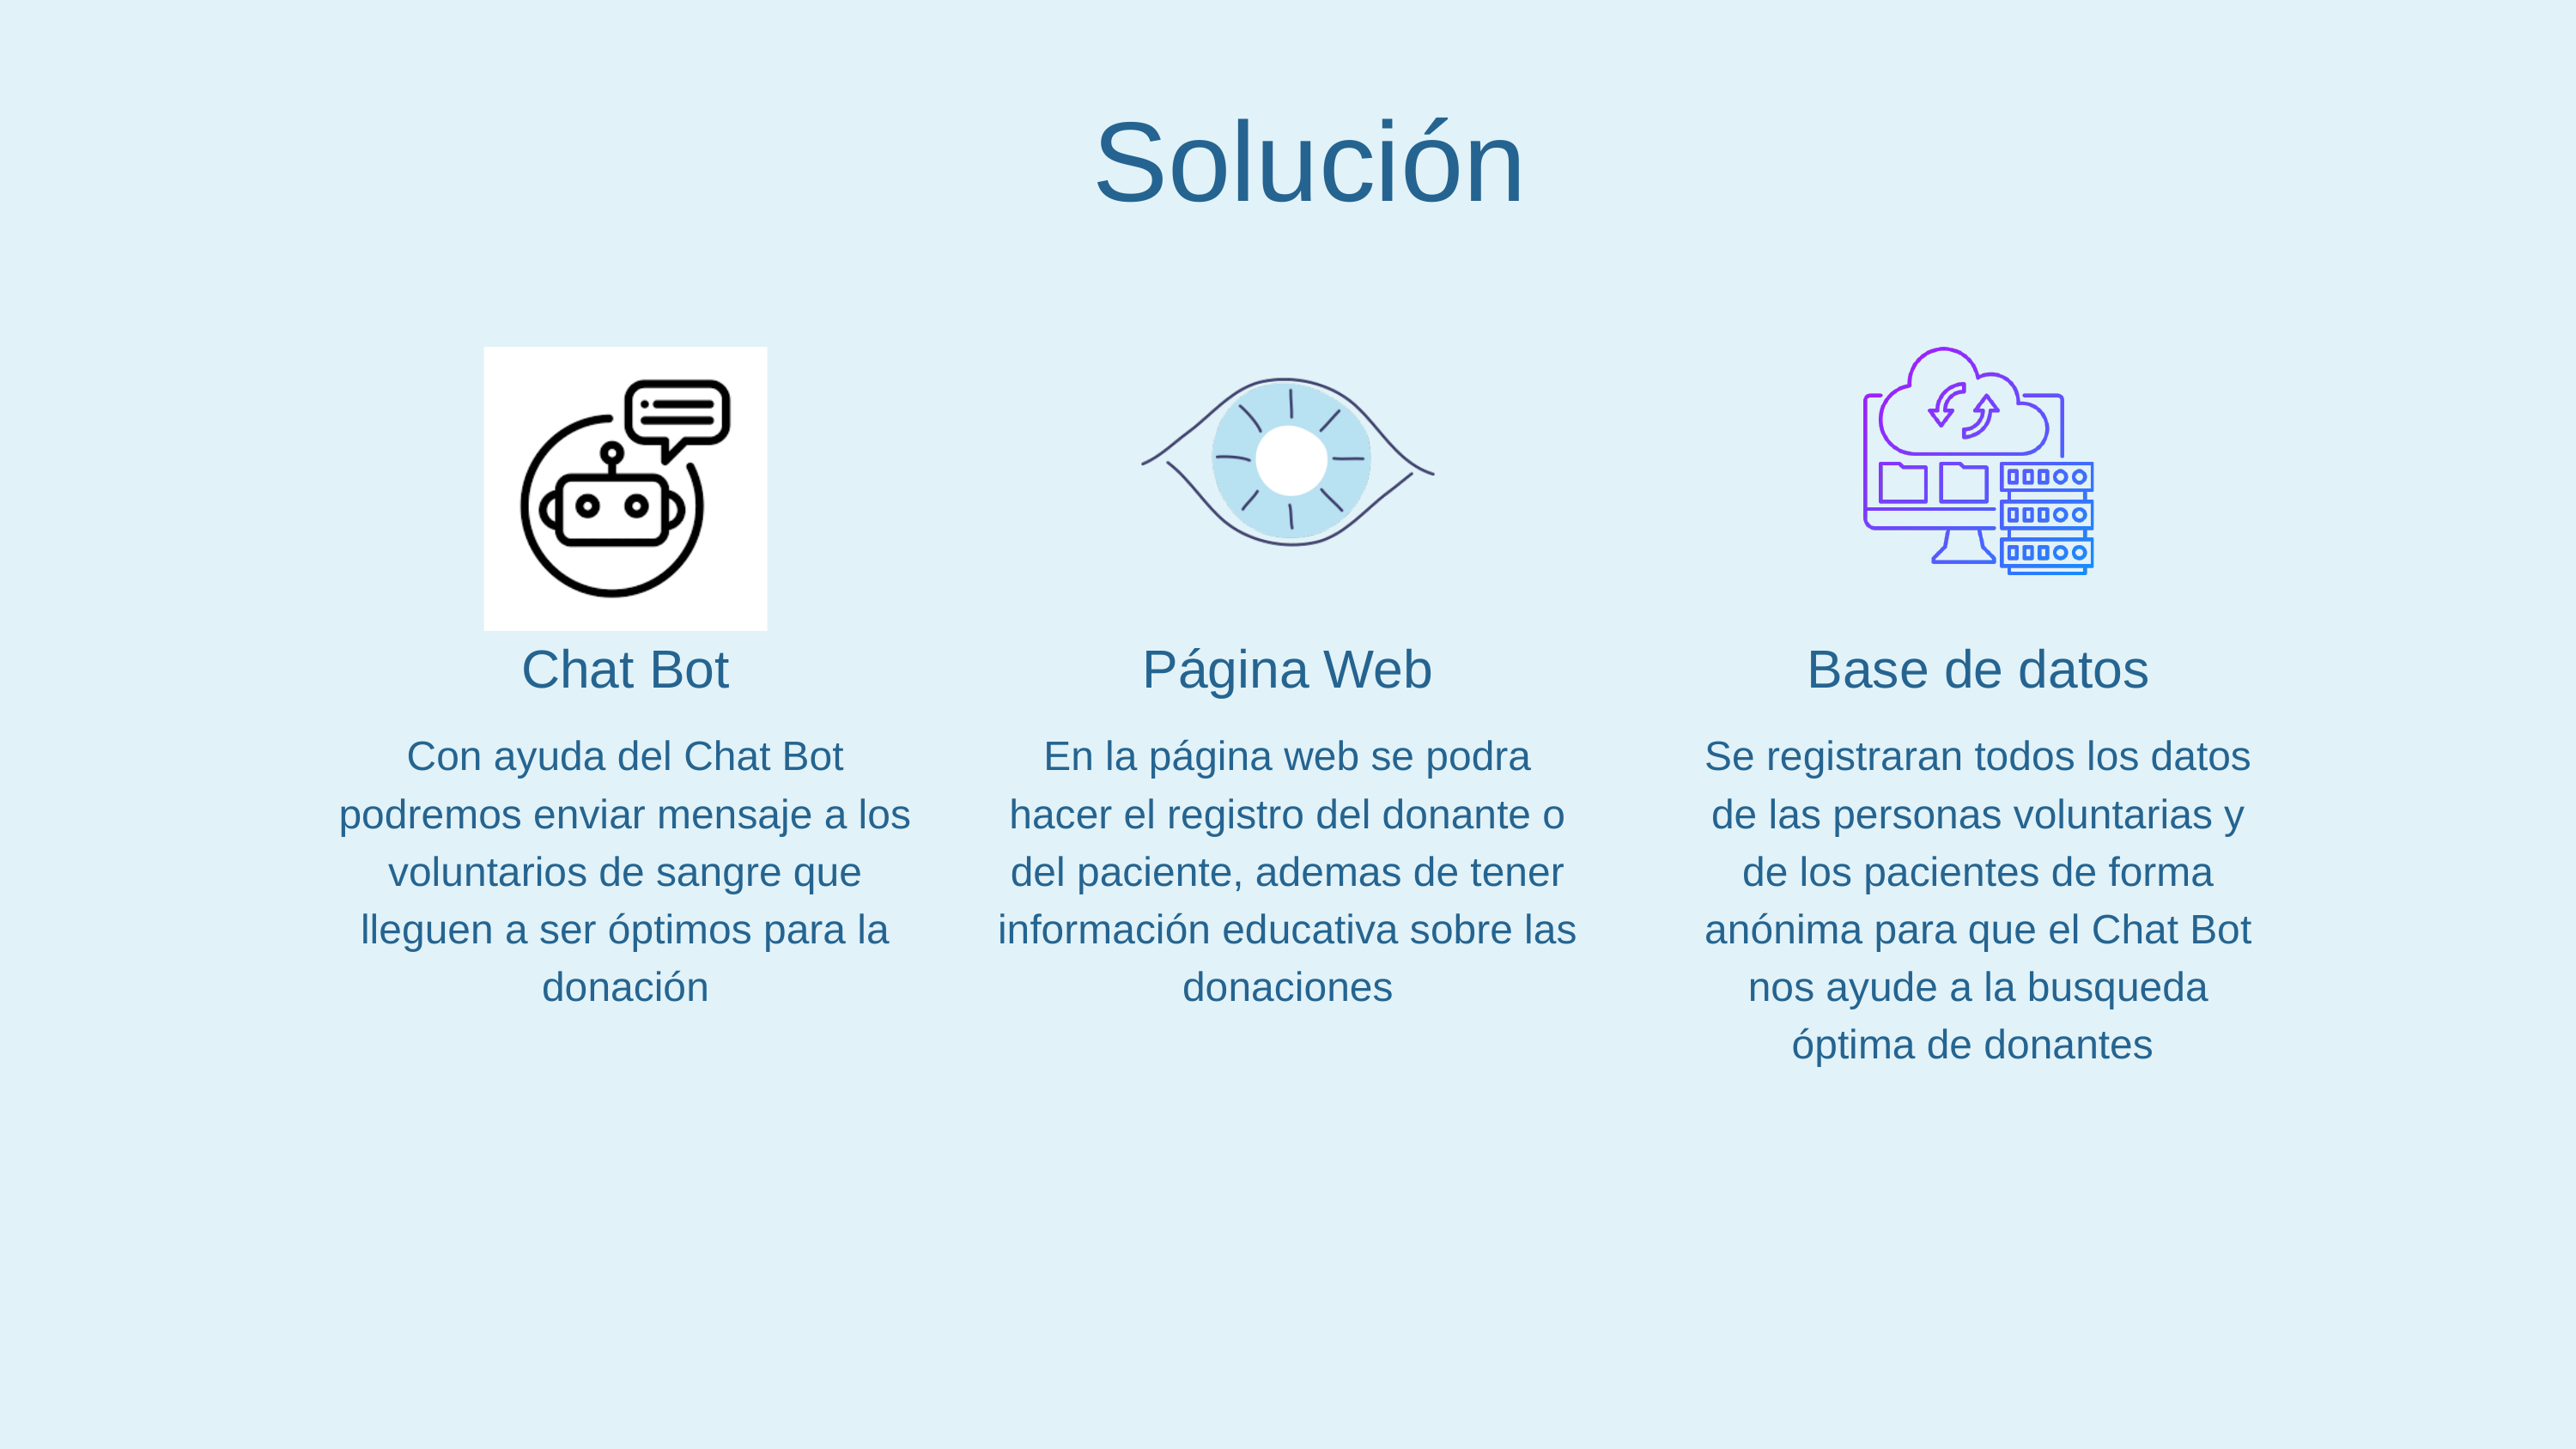

Solución

Chat Bot
Con ayuda del Chat Bot podremos enviar mensaje a los voluntarios de sangre que lleguen a ser óptimos para la donación
Página Web
En la página web se podra hacer el registro del donante o del paciente, ademas de tener información educativa sobre las donaciones
Base de datos
Se registraran todos los datos de las personas voluntarias y de los pacientes de forma anónima para que el Chat Bot nos ayude a la busqueda óptima de donantes